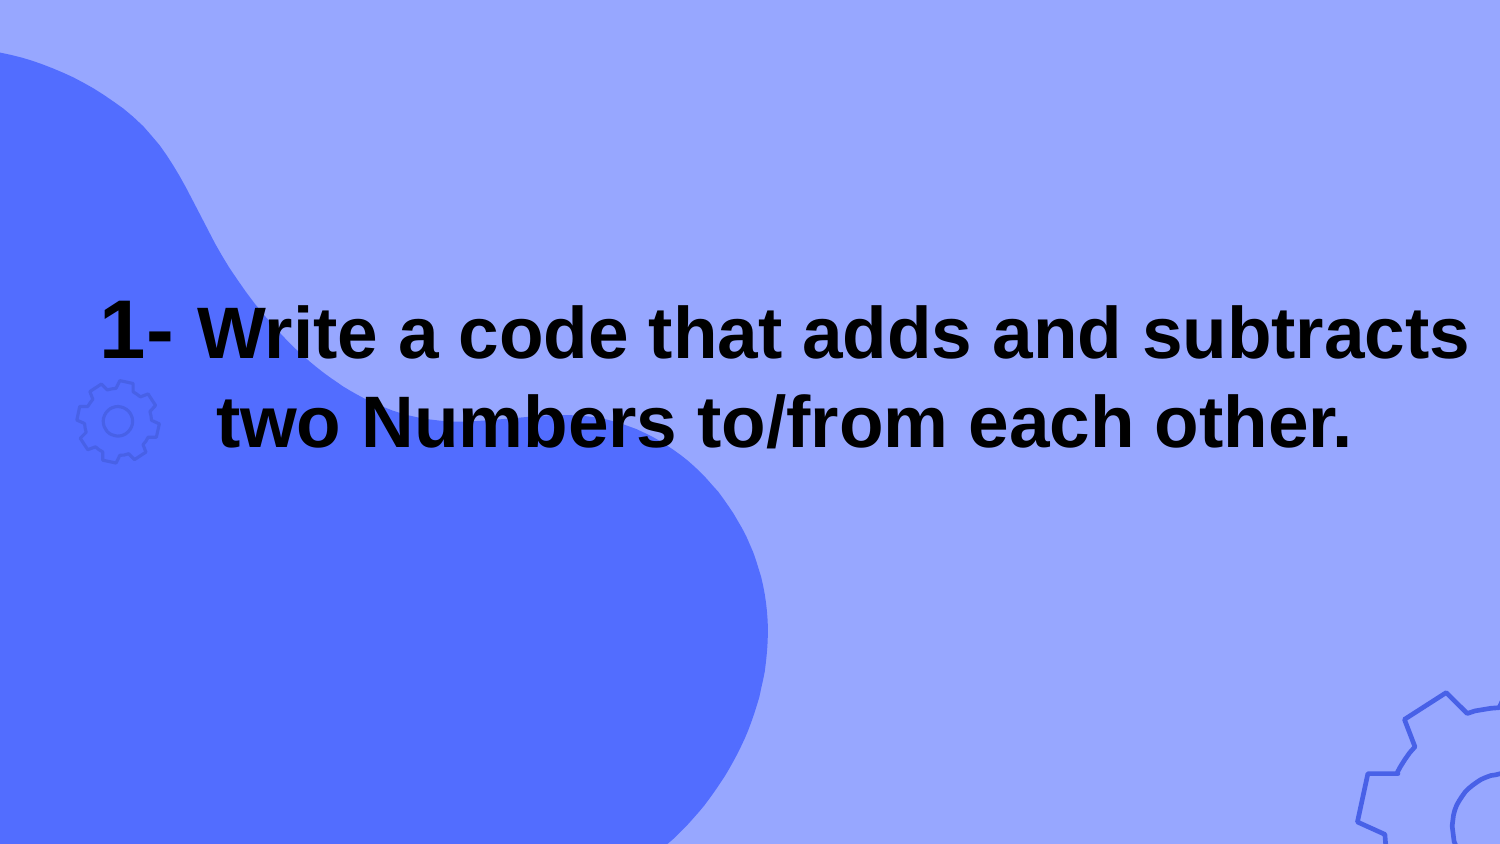

1- Write a code that adds and subtracts two Numbers to/from each other.